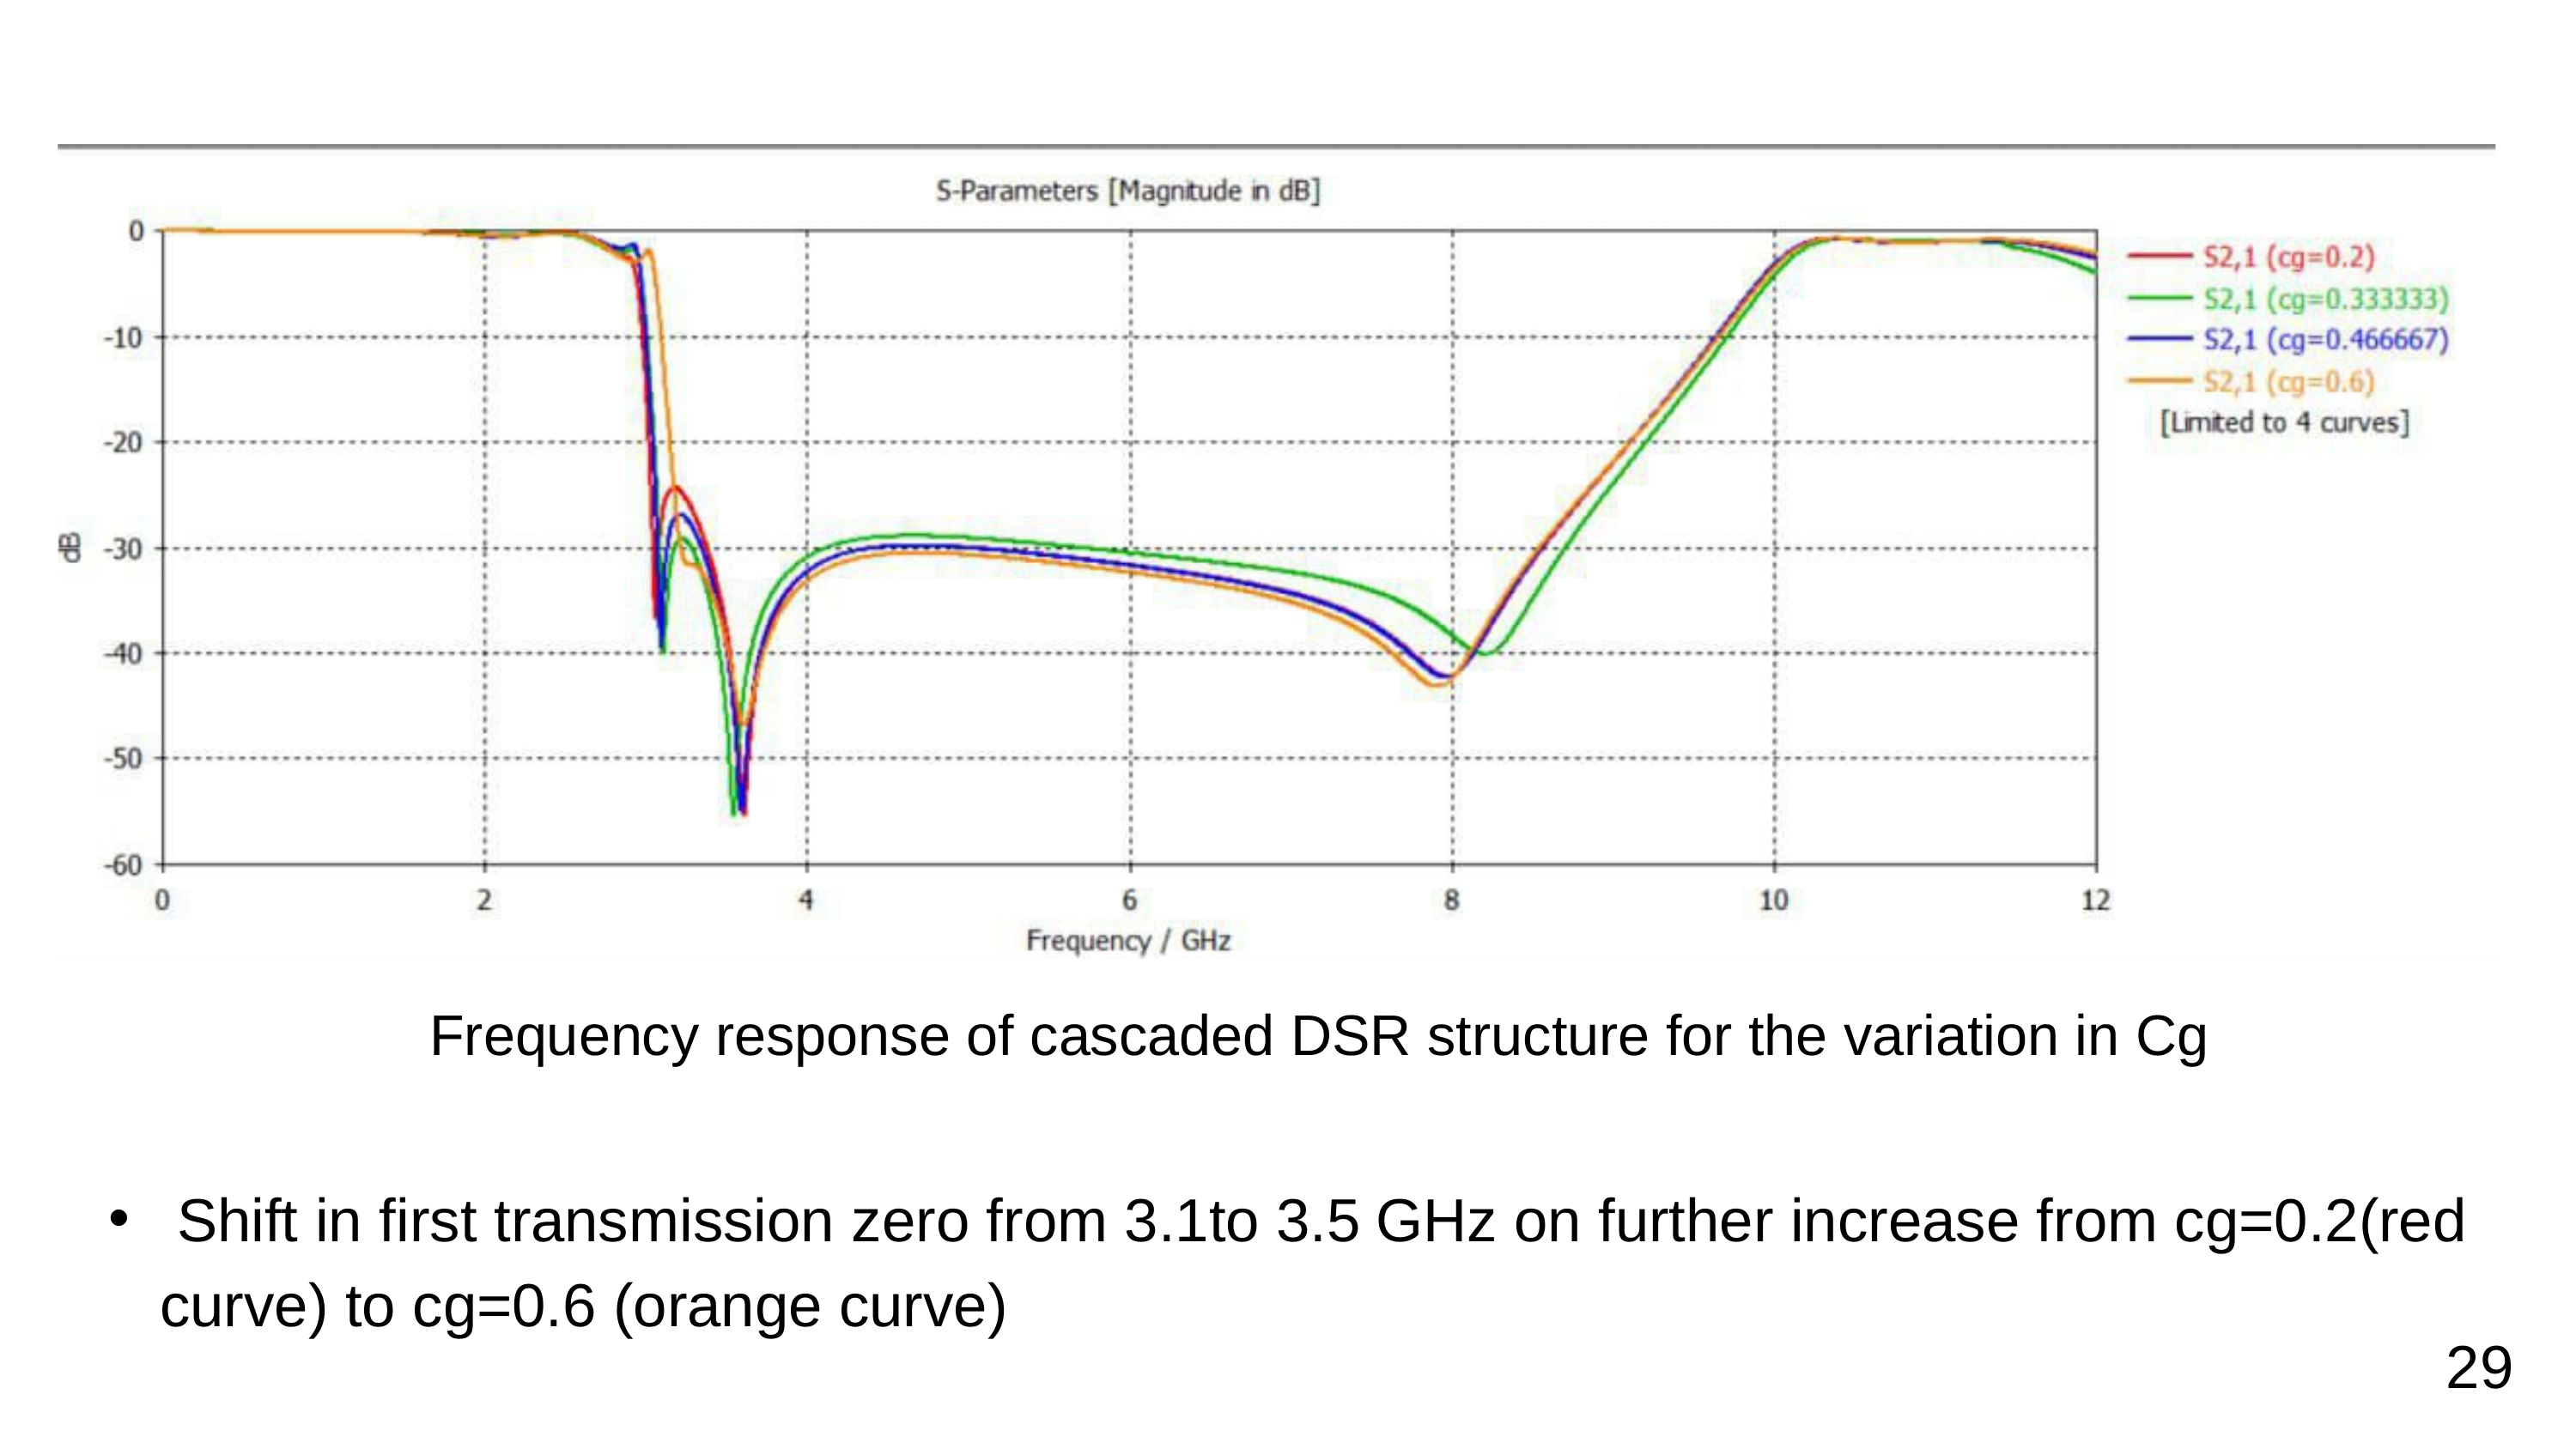

Frequency response of cascaded DSR structure for the variation in Cg

 Shift in first transmission zero from 3.1to 3.5 GHz on further increase from cg=0.2(red curve) to cg=0.6 (orange curve)
29